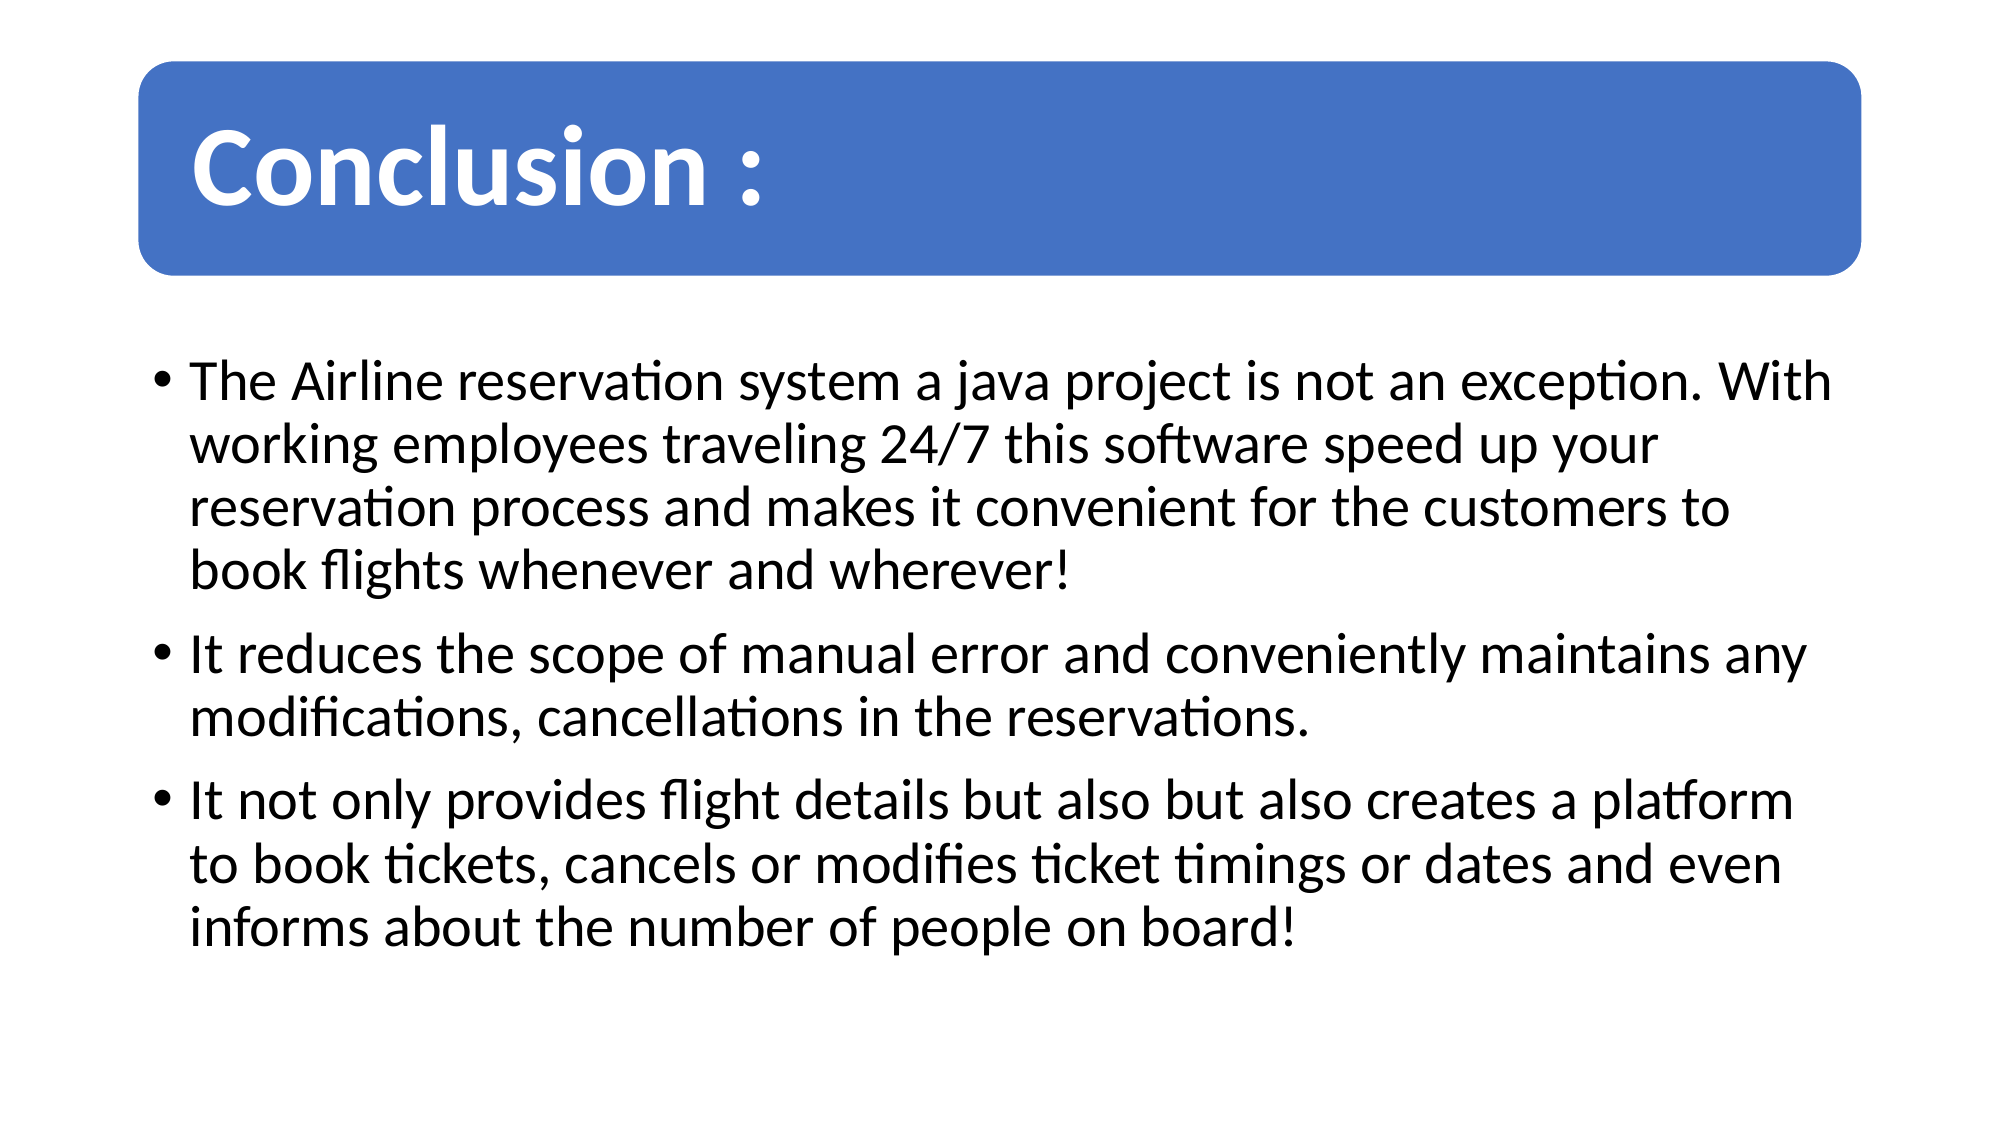

Conclusion :
The Airline reservation system a java project is not an exception. With working employees traveling 24/7 this software speed up your reservation process and makes it convenient for the customers to book flights whenever and wherever!
It reduces the scope of manual error and conveniently maintains any modifications, cancellations in the reservations.
It not only provides flight details but also but also creates a platform to book tickets, cancels or modifies ticket timings or dates and even informs about the number of people on board!